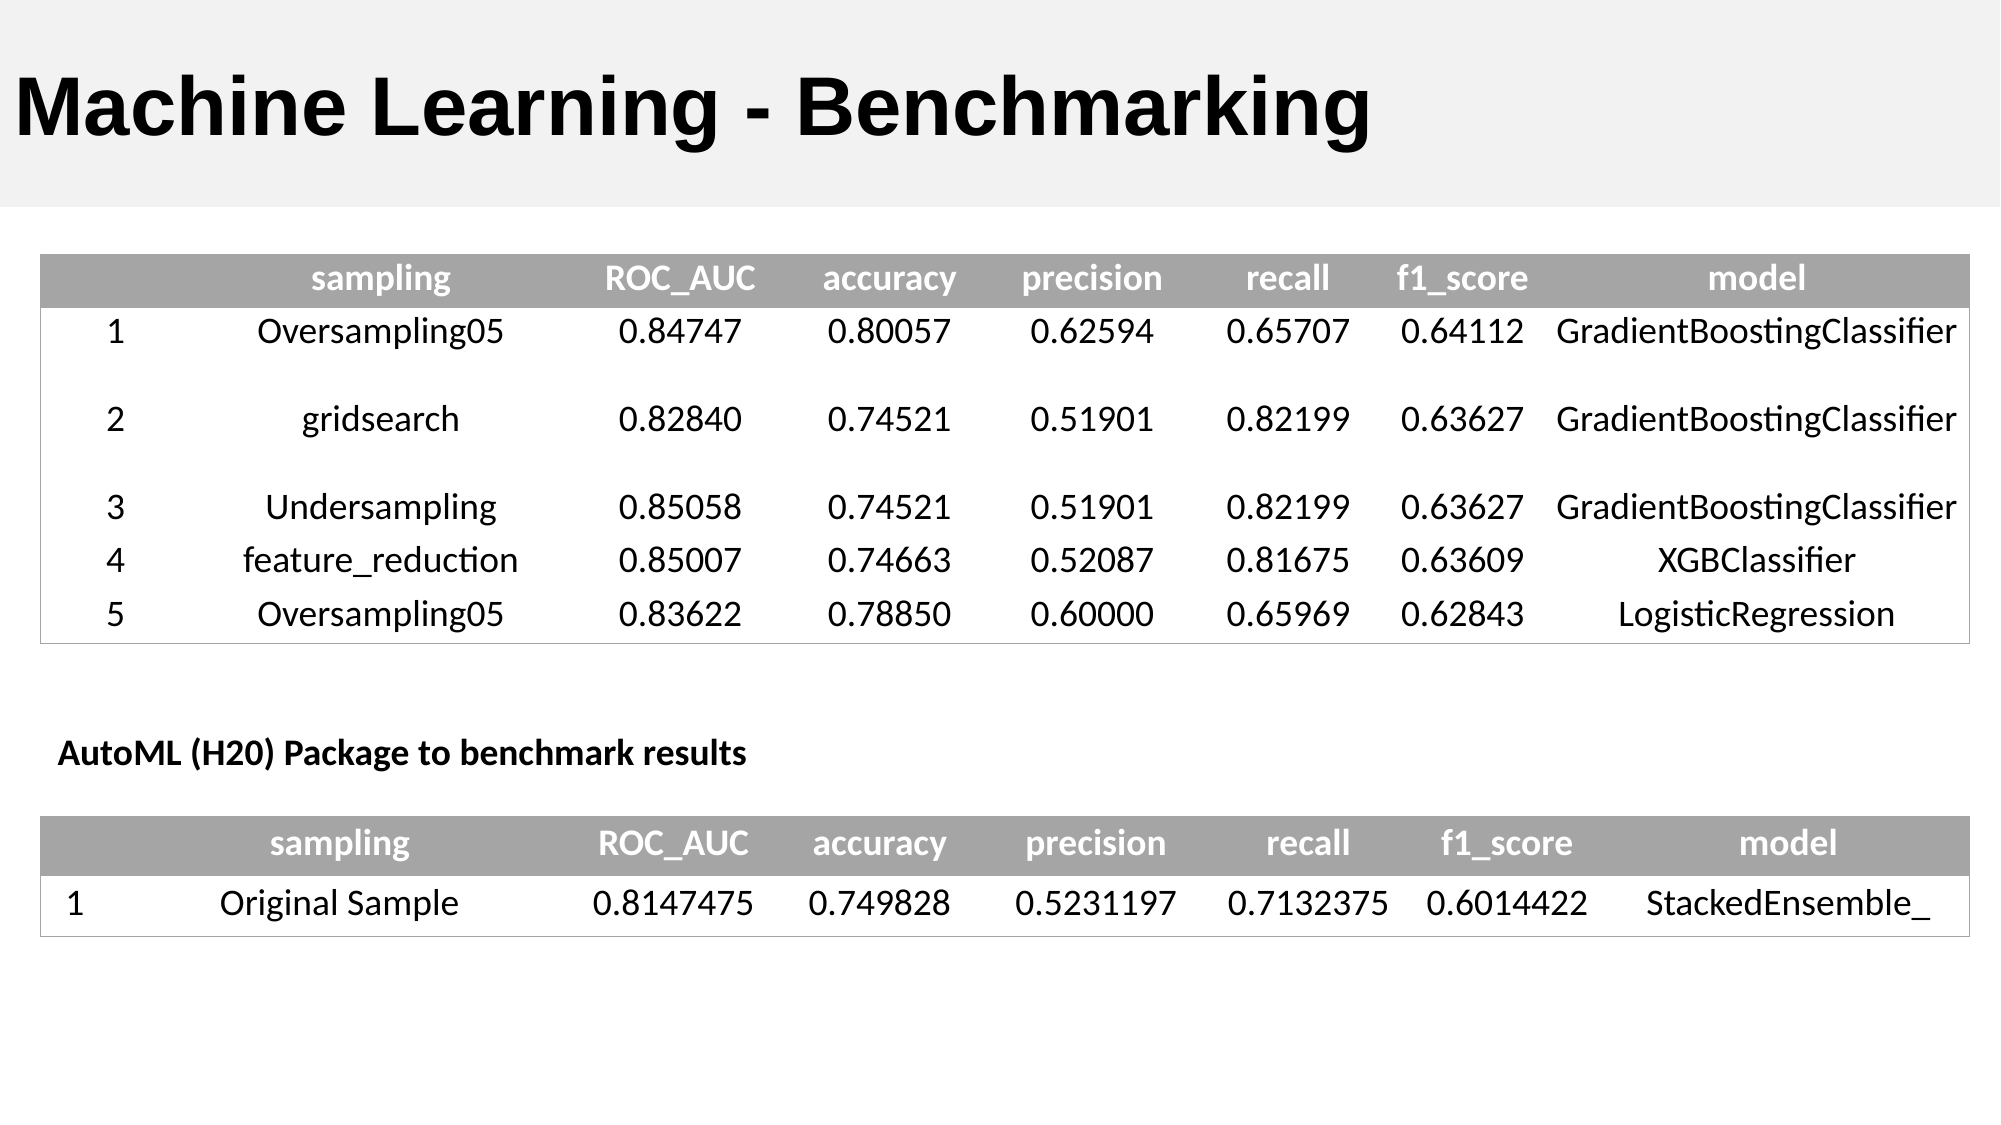

Machine Learning - Benchmarking

|  | sampling | ROC\_AUC | accuracy | precision | recall | f1\_score | model |
| --- | --- | --- | --- | --- | --- | --- | --- |
| 1 | Oversampling05 | 0.84747 | 0.80057 | 0.62594 | 0.65707 | 0.64112 | GradientBoostingClassifier |
| 2 | gridsearch | 0.82840 | 0.74521 | 0.51901 | 0.82199 | 0.63627 | GradientBoostingClassifier |
| 3 | Undersampling | 0.85058 | 0.74521 | 0.51901 | 0.82199 | 0.63627 | GradientBoostingClassifier |
| 4 | feature\_reduction | 0.85007 | 0.74663 | 0.52087 | 0.81675 | 0.63609 | XGBClassifier |
| 5 | Oversampling05 | 0.83622 | 0.78850 | 0.60000 | 0.65969 | 0.62843 | LogisticRegression |
AutoML (H20) Package to benchmark results
|  | sampling | ROC\_AUC | accuracy | precision | recall | f1\_score | model |
| --- | --- | --- | --- | --- | --- | --- | --- |
| 1 | Original Sample | 0.8147475 | 0.749828 | 0.5231197 | 0.7132375 | 0.6014422 | StackedEnsemble\_ |